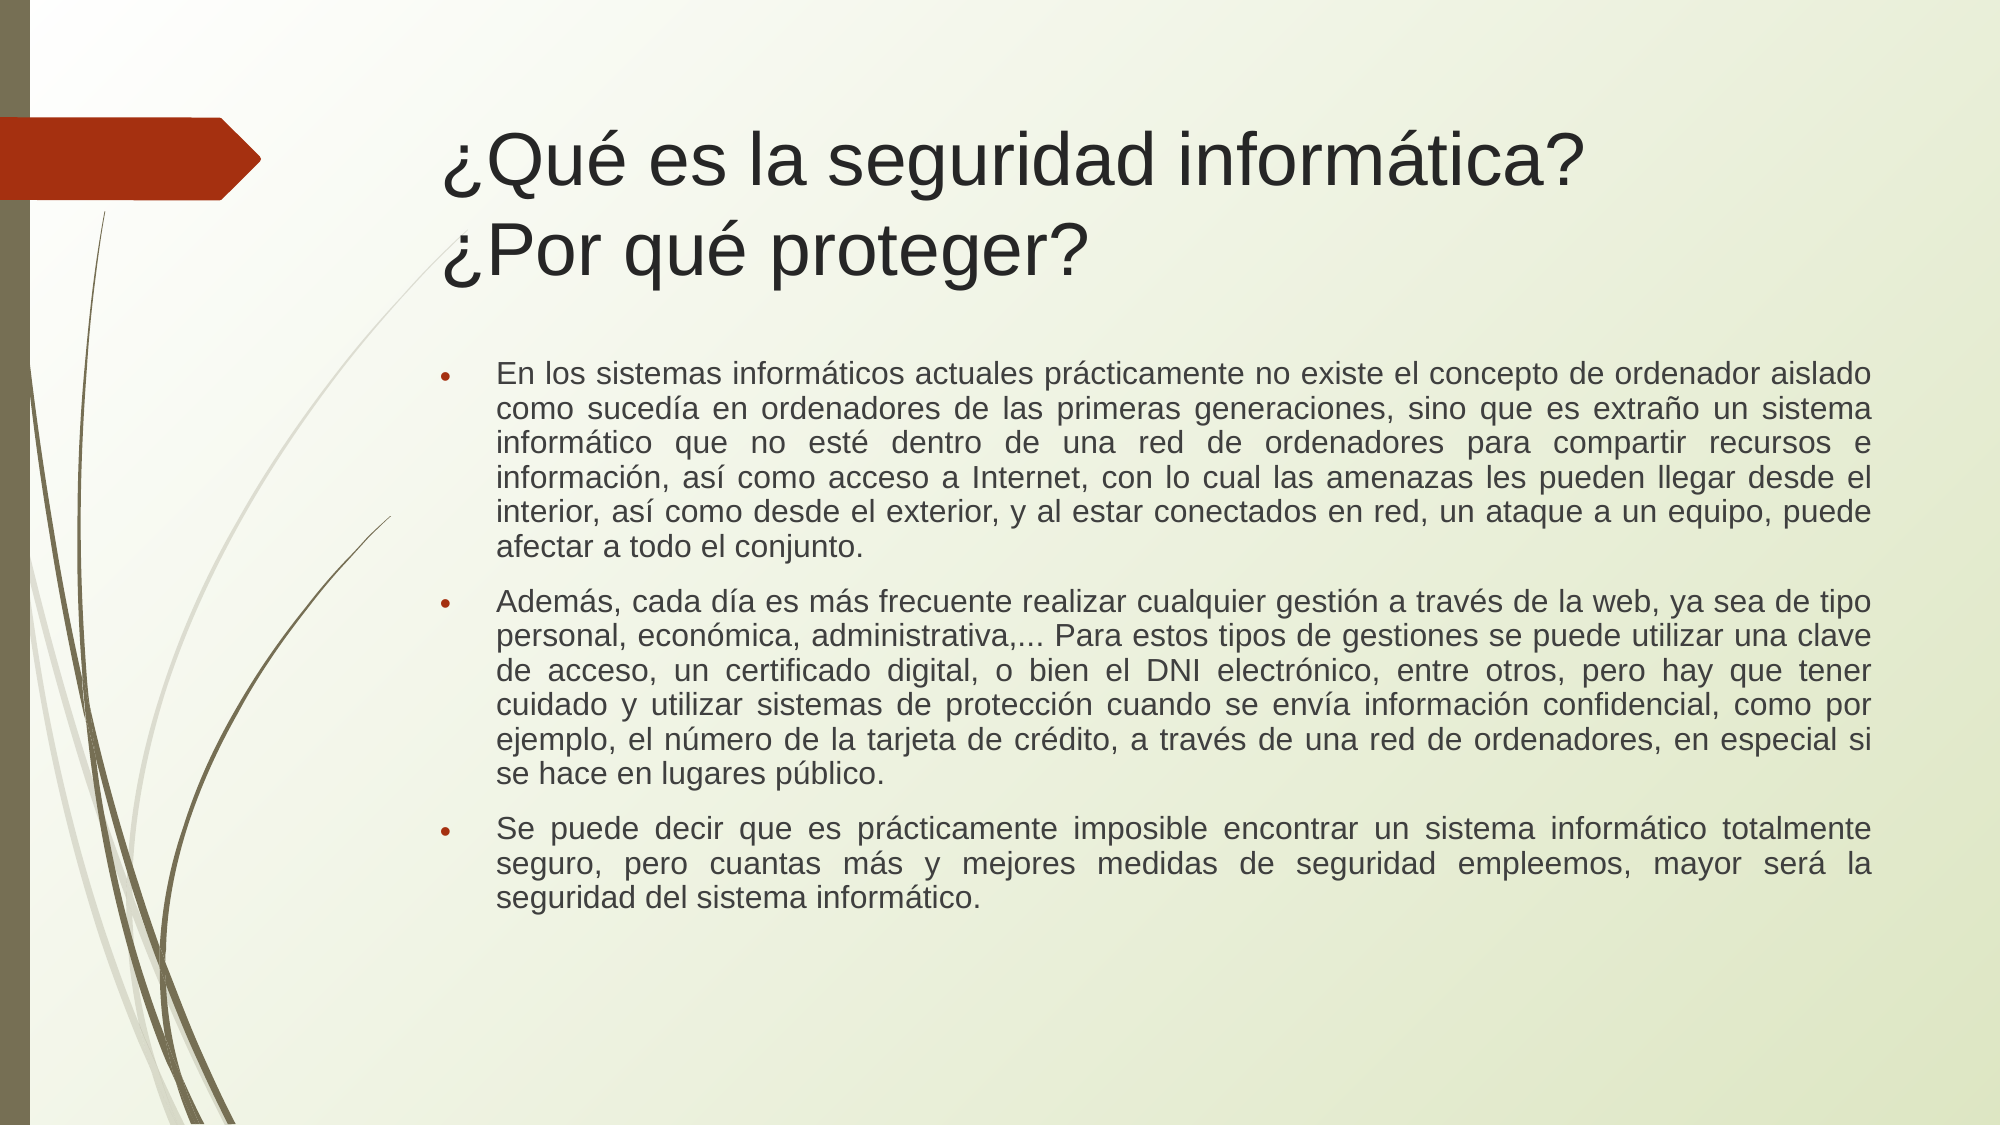

# ¿Qué es la seguridad informática? ¿Por qué proteger?
En los sistemas informáticos actuales prácticamente no existe el concepto de ordenador aislado como sucedía en ordenadores de las primeras generaciones, sino que es extraño un sistema informático que no esté dentro de una red de ordenadores para compartir recursos e información, así como acceso a Internet, con lo cual las amenazas les pueden llegar desde el interior, así como desde el exterior, y al estar conectados en red, un ataque a un equipo, puede afectar a todo el conjunto.
Además, cada día es más frecuente realizar cualquier gestión a través de la web, ya sea de tipo personal, económica, administrativa,... Para estos tipos de gestiones se puede utilizar una clave de acceso, un certificado digital, o bien el DNI electrónico, entre otros, pero hay que tener cuidado y utilizar sistemas de protección cuando se envía información confidencial, como por ejemplo, el número de la tarjeta de crédito, a través de una red de ordenadores, en especial si se hace en lugares público.
Se puede decir que es prácticamente imposible encontrar un sistema informático totalmente seguro, pero cuantas más y mejores medidas de seguridad empleemos, mayor será la seguridad del sistema informático.